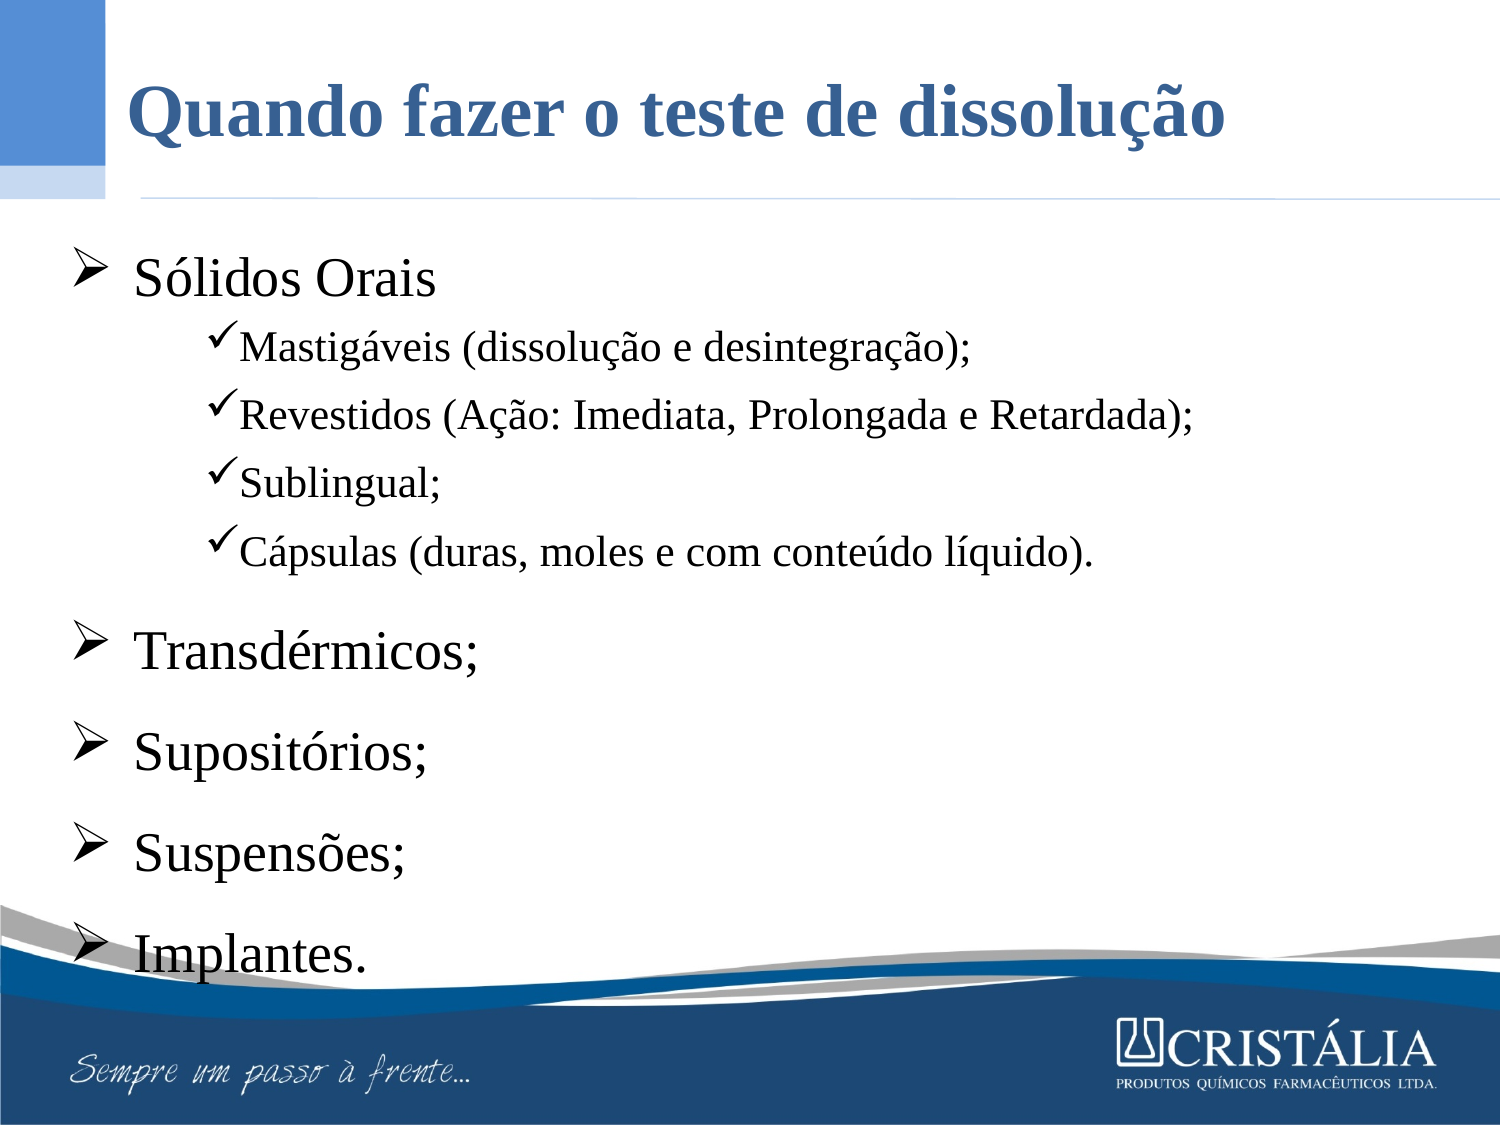

Quando fazer o teste de dissolução
 Sólidos Orais
Mastigáveis (dissolução e desintegração);
Revestidos (Ação: Imediata, Prolongada e Retardada);
Sublingual;
Cápsulas (duras, moles e com conteúdo líquido).
 Transdérmicos;
 Supositórios;
 Suspensões;
 Implantes.